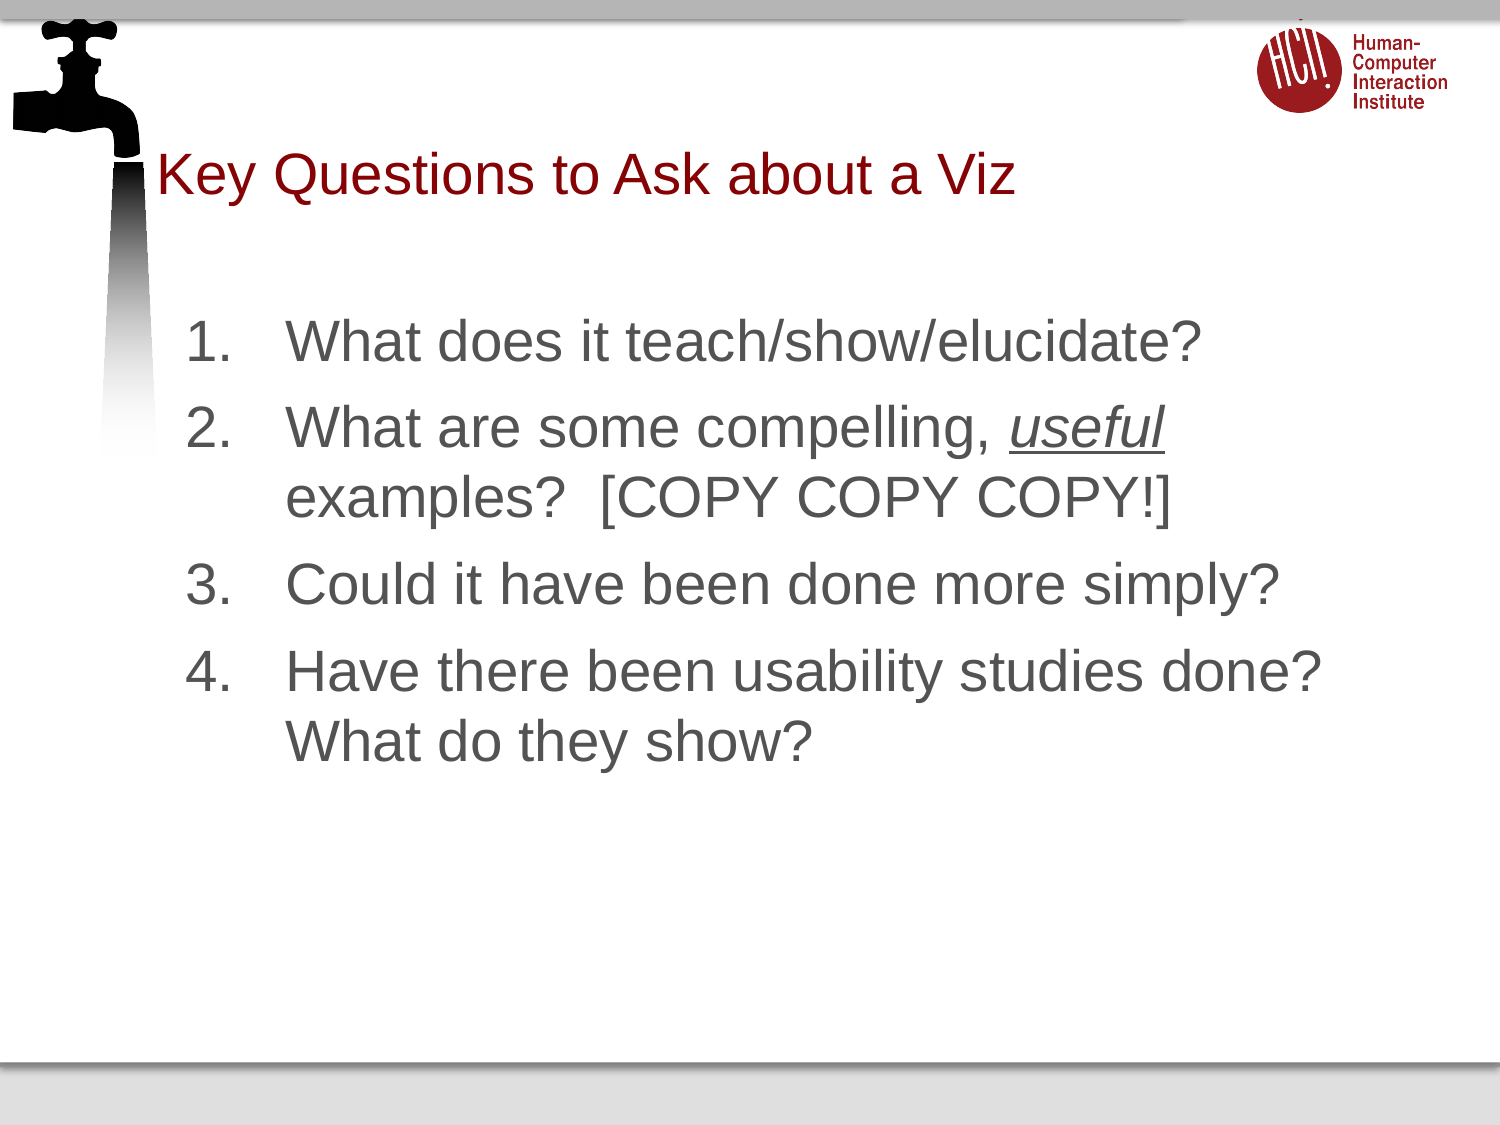

# Key Questions to Ask about a Viz
What does it teach/show/elucidate?
What are some compelling, useful examples?  [COPY COPY COPY!]
Could it have been done more simply?
Have there been usability studies done?  What do they show?